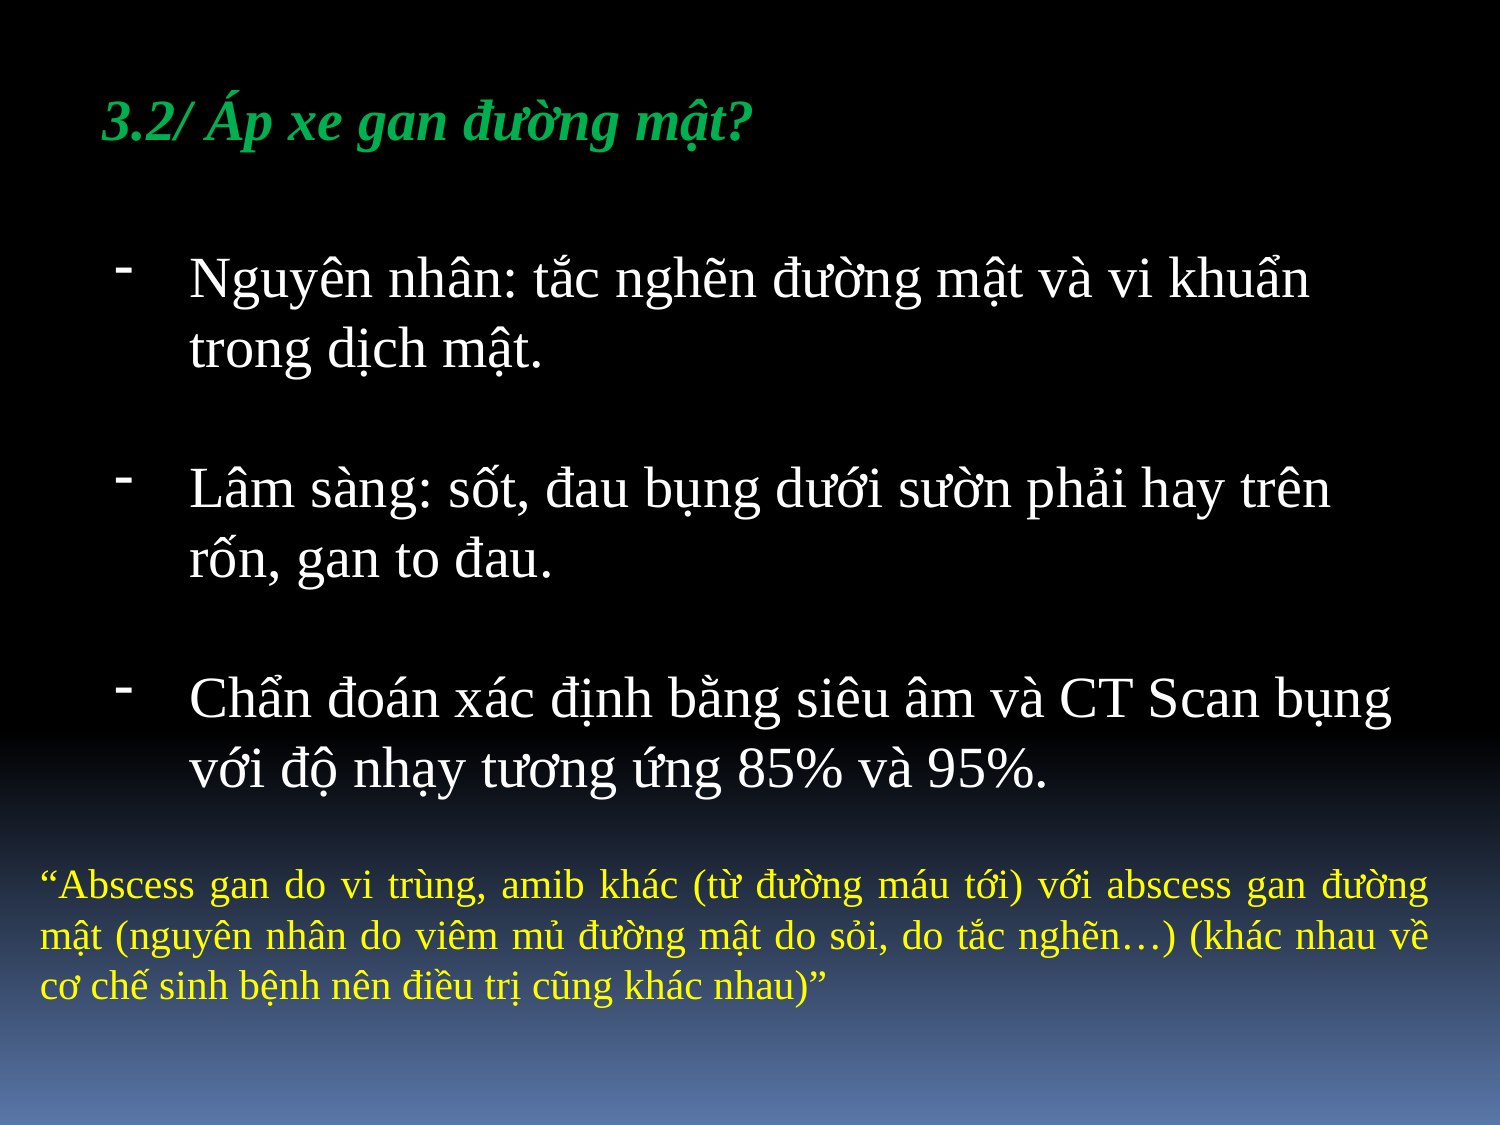

3.2/ Áp xe gan đường mật?

Nguyên nhân: tắc nghẽn đường mật và vi khuẩn trong dịch mật.

Lâm sàng: sốt, đau bụng dưới sườn phải hay trên rốn, gan to đau.

Chẩn đoán xác định bằng siêu âm và CT Scan bụng với độ nhạy tương ứng 85% và 95%.

“Abscess gan do vi trùng, amib khác (từ đường máu tới) với abscess gan đường mật (nguyên nhân do viêm mủ đường mật do sỏi, do tắc nghẽn…) (khác nhau về cơ chế sinh bệnh nên điều trị cũng khác nhau)”